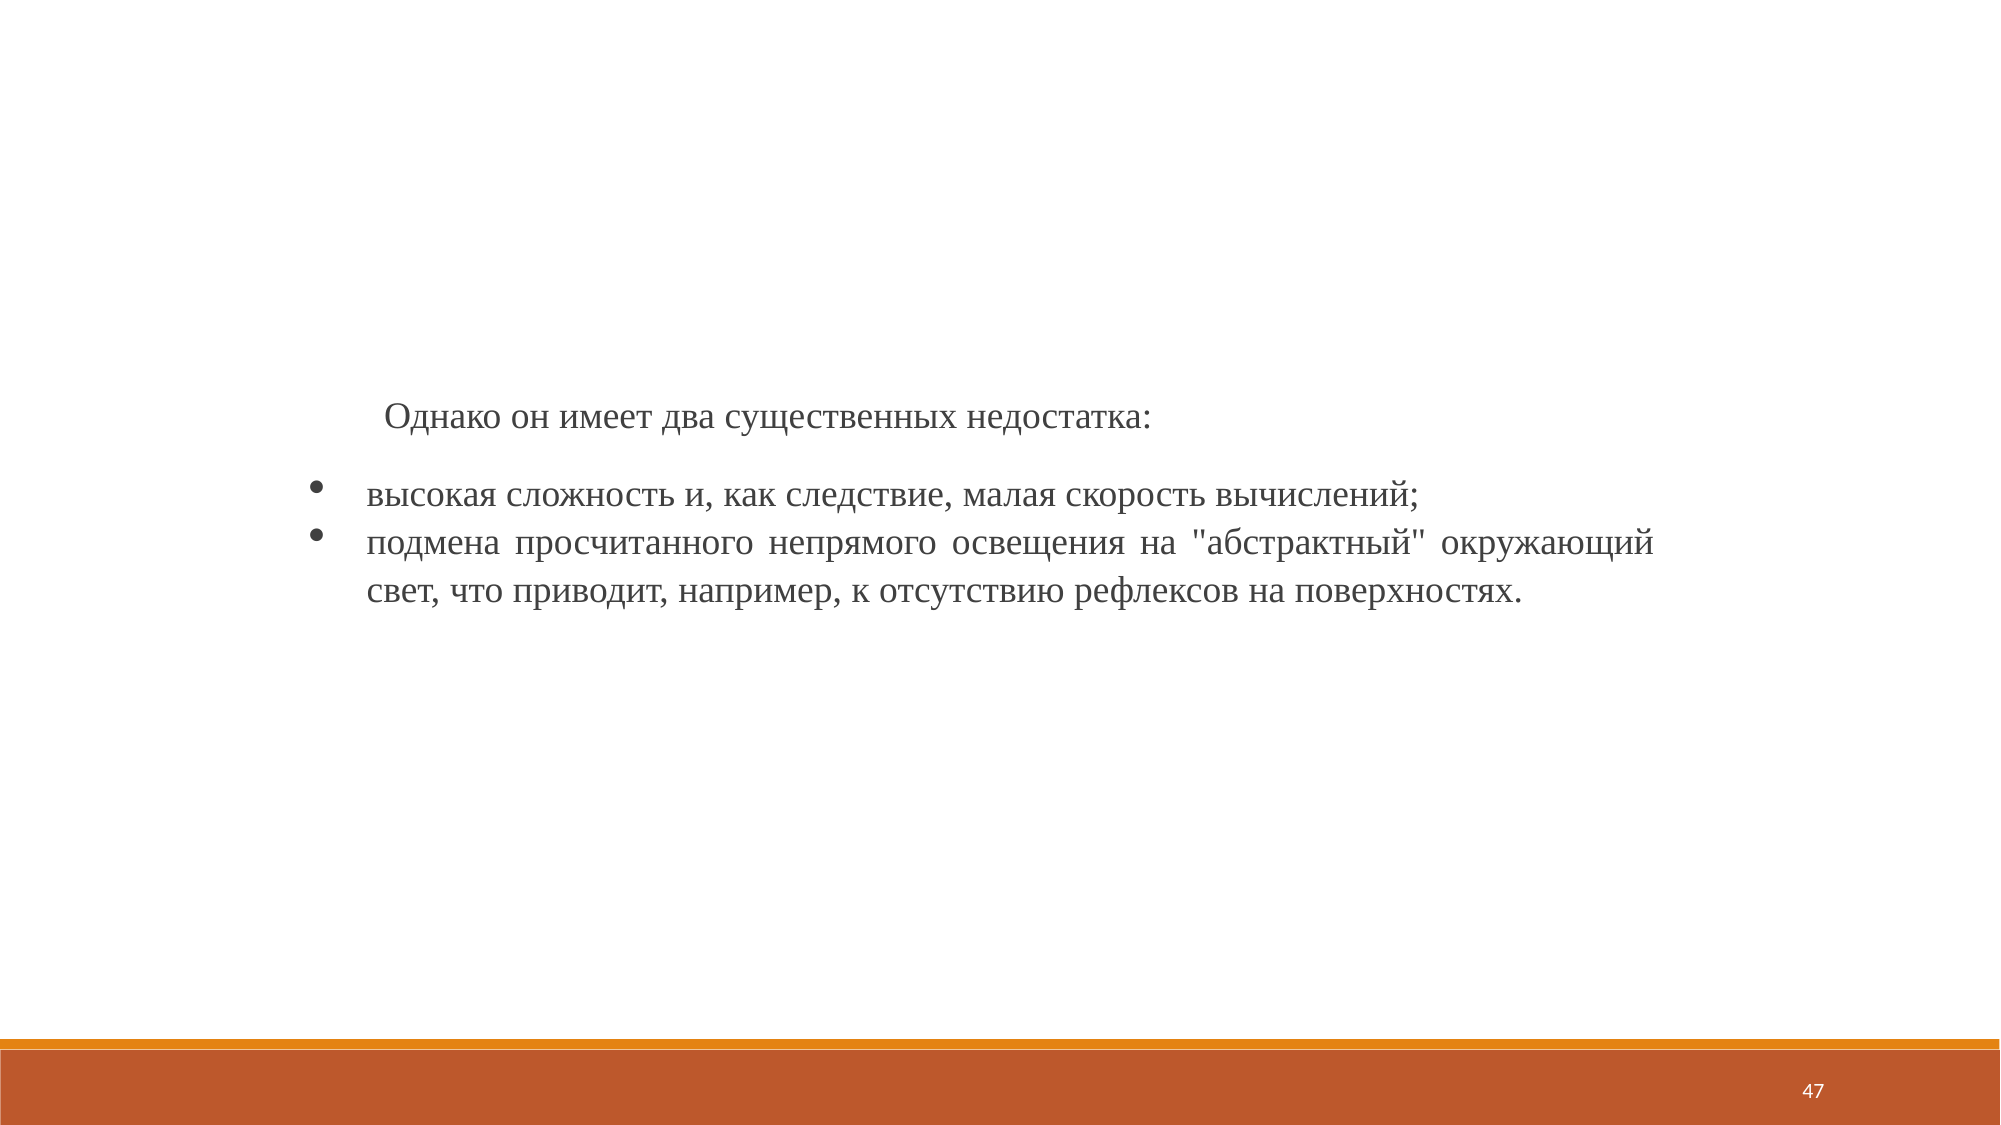

Однако он имеет два существенных недостатка:
высокая сложность и, как следствие, малая скорость вычислений;
подмена просчитанного непрямого освещения на "абстрактный" окружающий свет, что приводит, например, к отсутствию рефлексов на поверхностях.
47